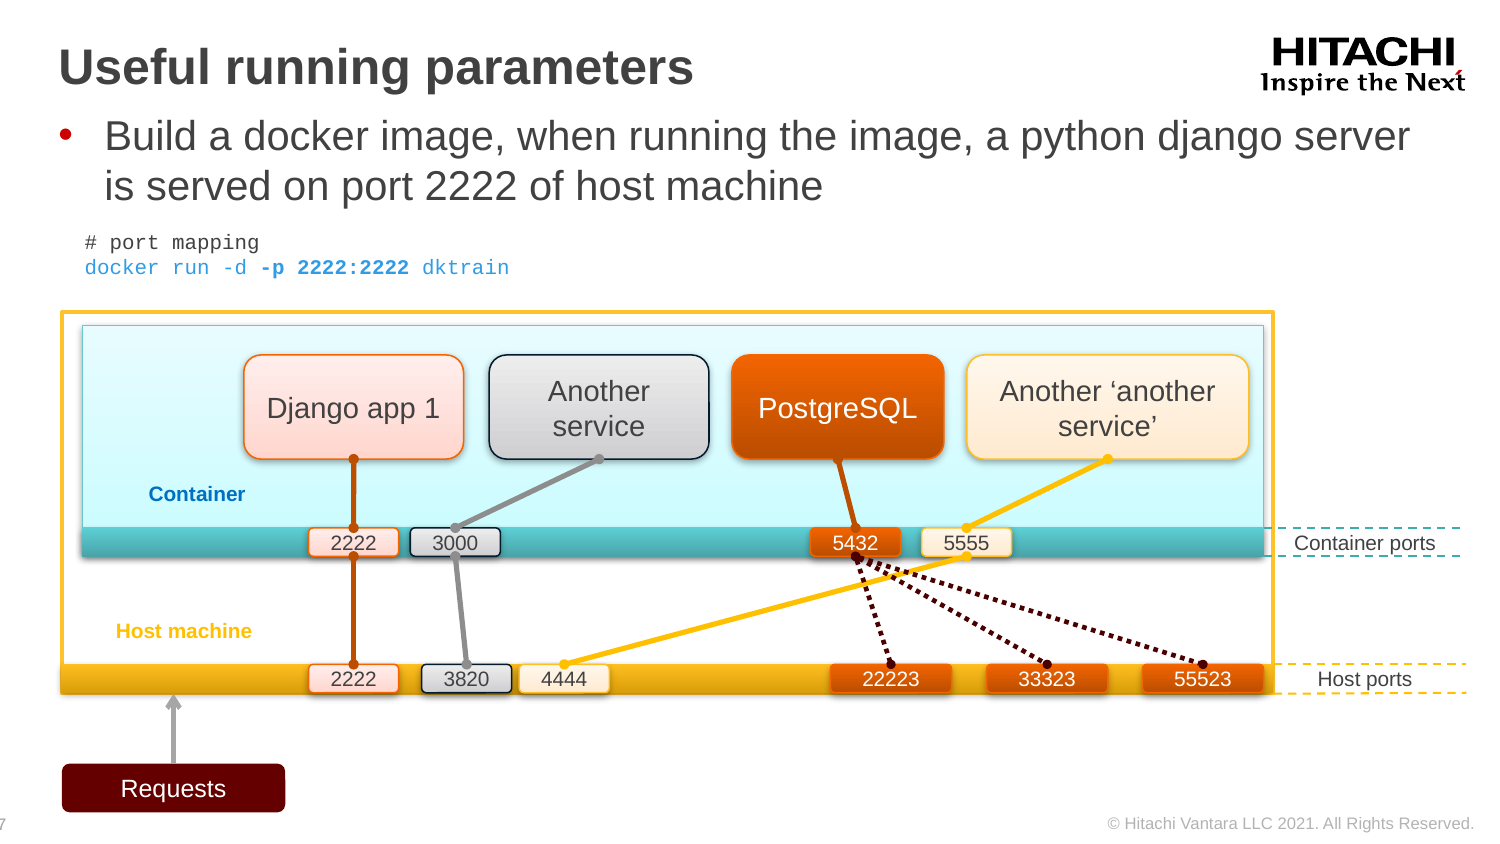

# Useful running parameters
Build a docker image, when running the image, a python django server is served on port 2222 of host machine
# port mapping
docker run -d -p 2222:2222 dktrain

Django app 1
Another service
PostgreSQL
Another ‘another service’
Container
Container ports

2222
3000
5432
5555
Host machine
Host ports

2222
3820
4444
22223
33323
55523
Requests